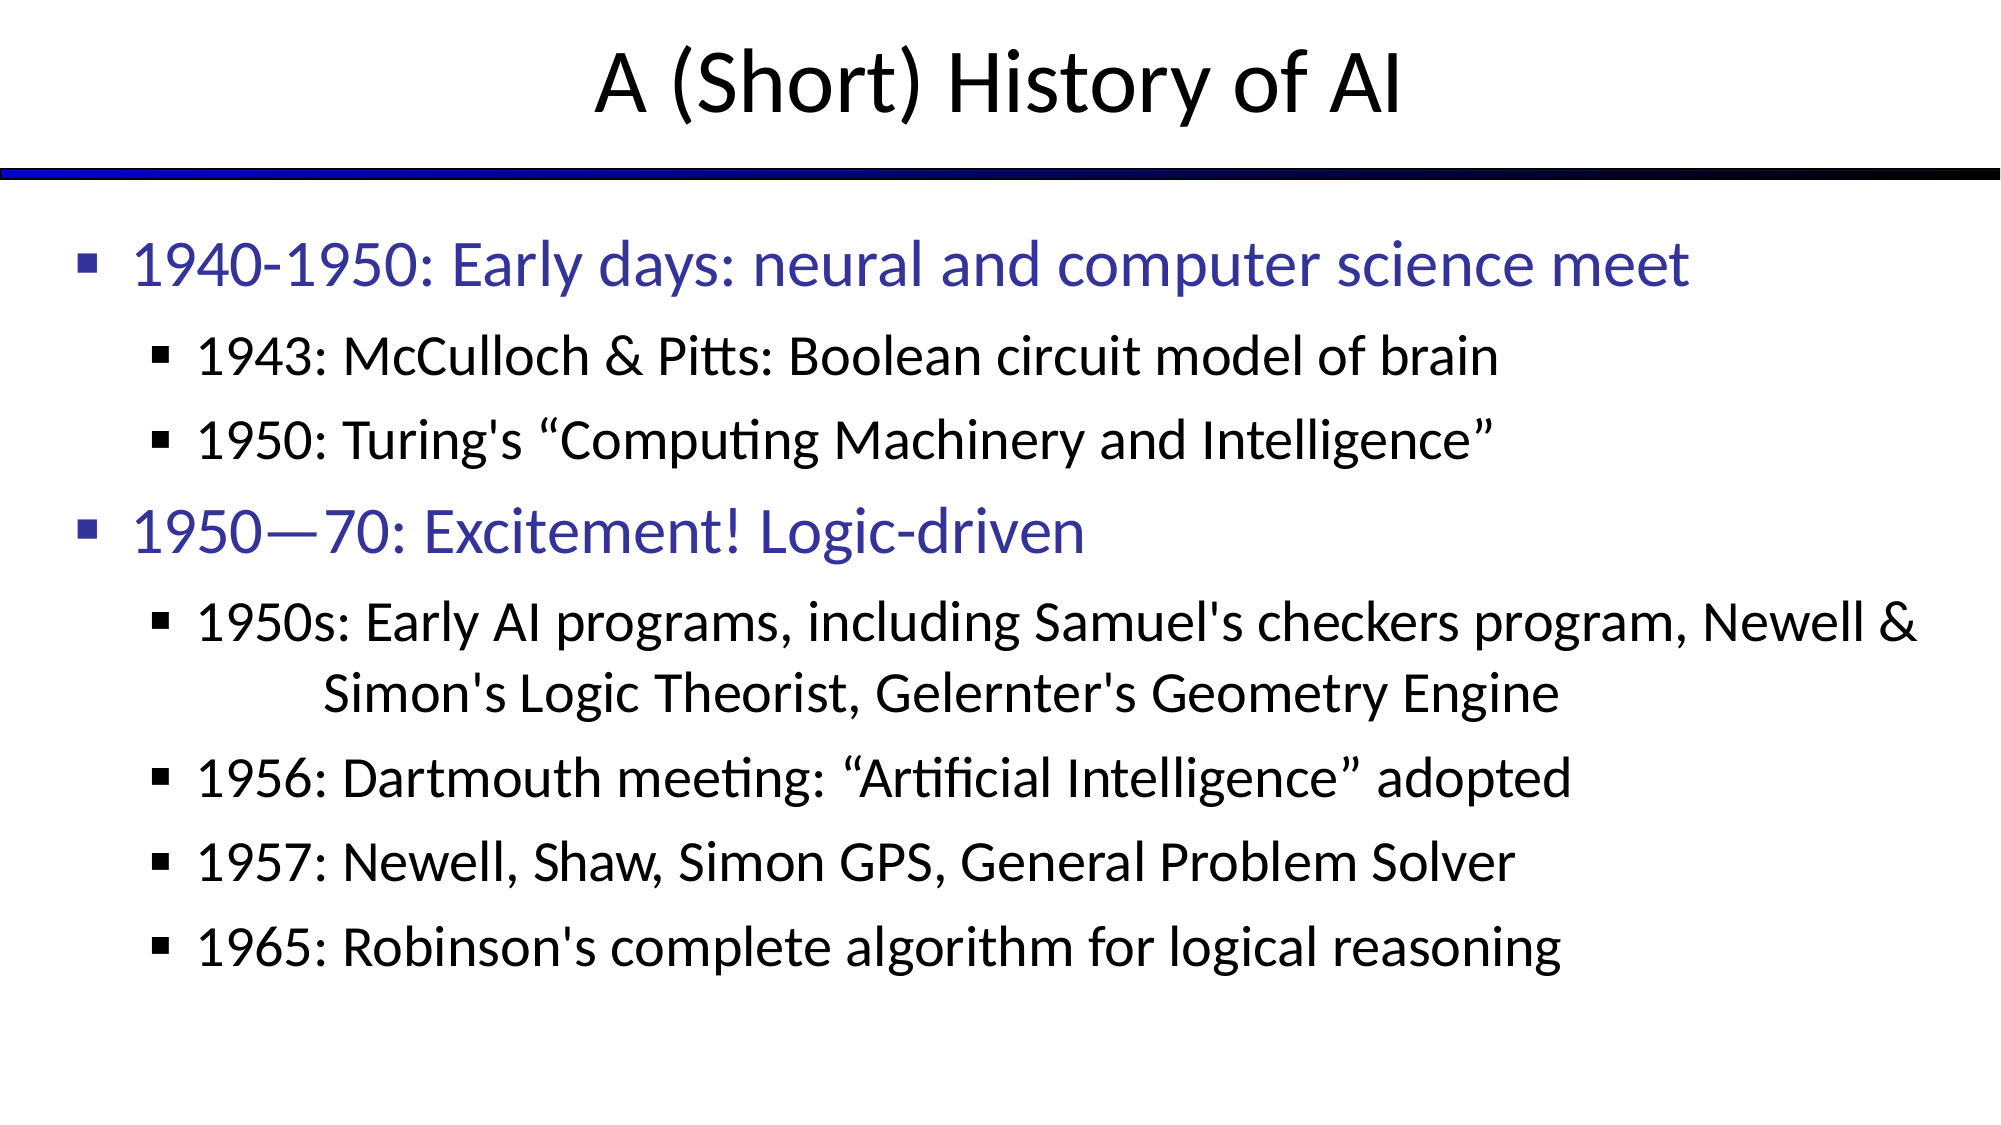

# A (Short) History of AI
1940-1950: Early days: neural and computer science meet
1943: McCulloch & Pitts: Boolean circuit model of brain
1950: Turing's “Computing Machinery and Intelligence”
1950—70: Excitement! Logic-driven
1950s: Early AI programs, including Samuel's checkers program, Newell & 	Simon's Logic Theorist, Gelernter's Geometry Engine
1956: Dartmouth meeting: “Artificial Intelligence” adopted
1957: Newell, Shaw, Simon GPS, General Problem Solver
1965: Robinson's complete algorithm for logical reasoning